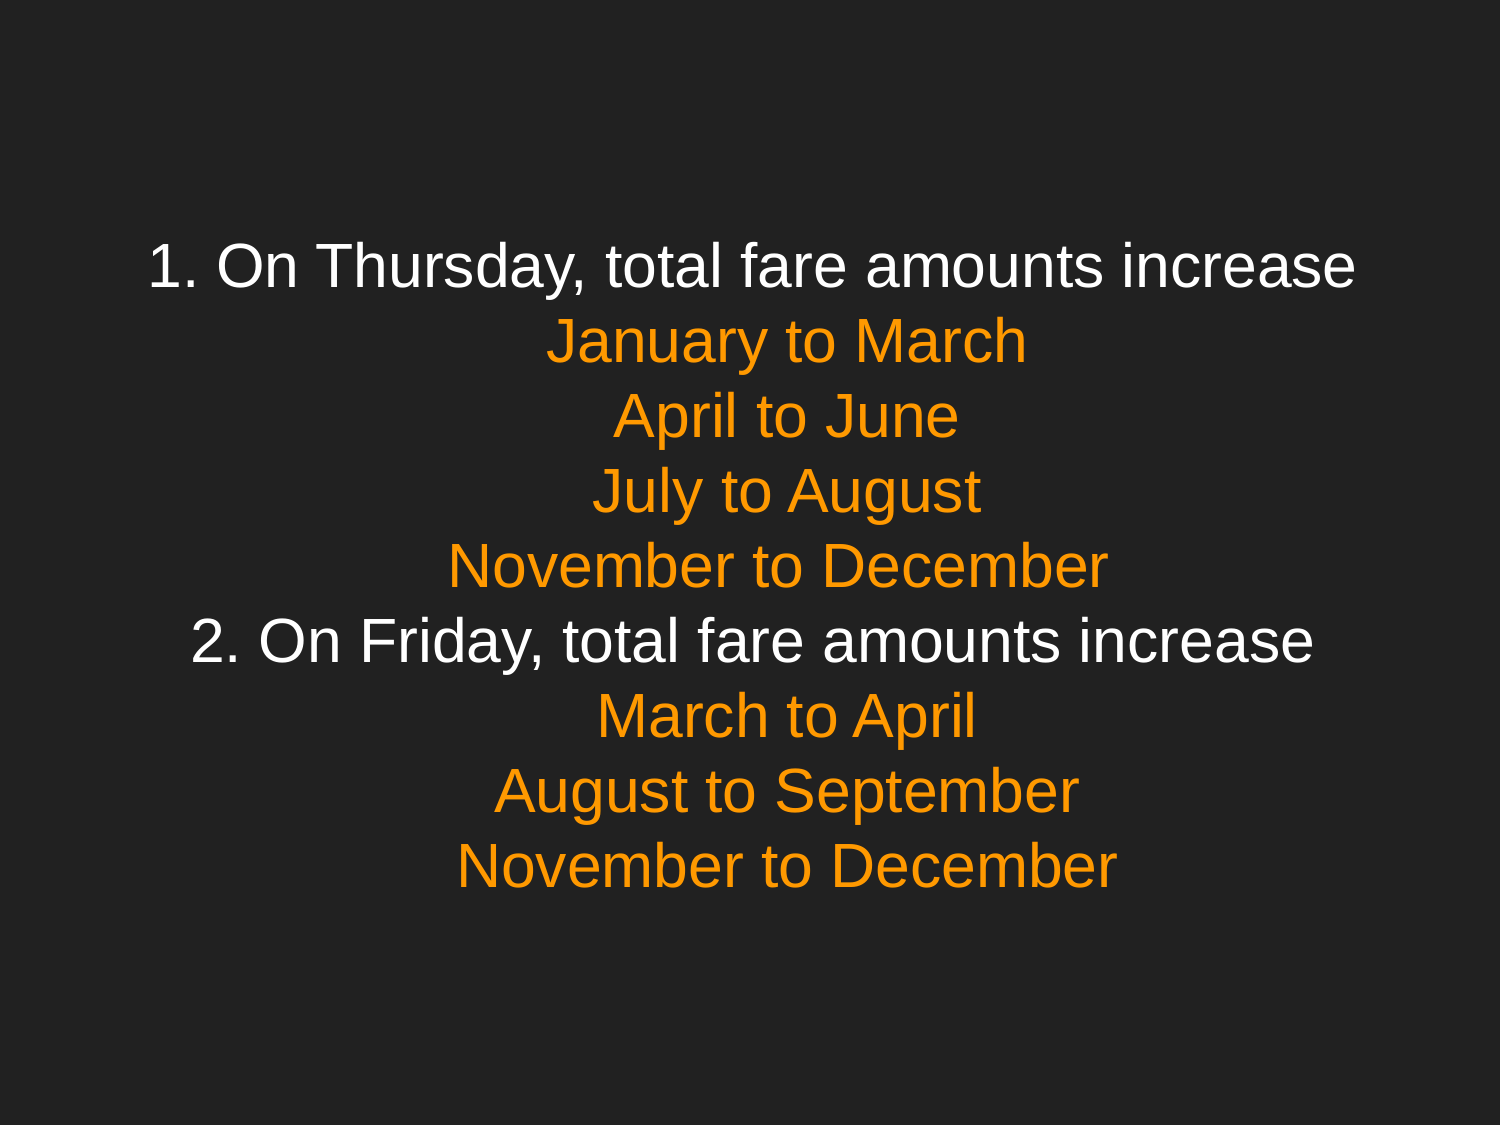

# On Thursday, total fare amounts increase January to March April to June July to August November to December
On Friday, total fare amounts increase
March to April
August to September
November to December